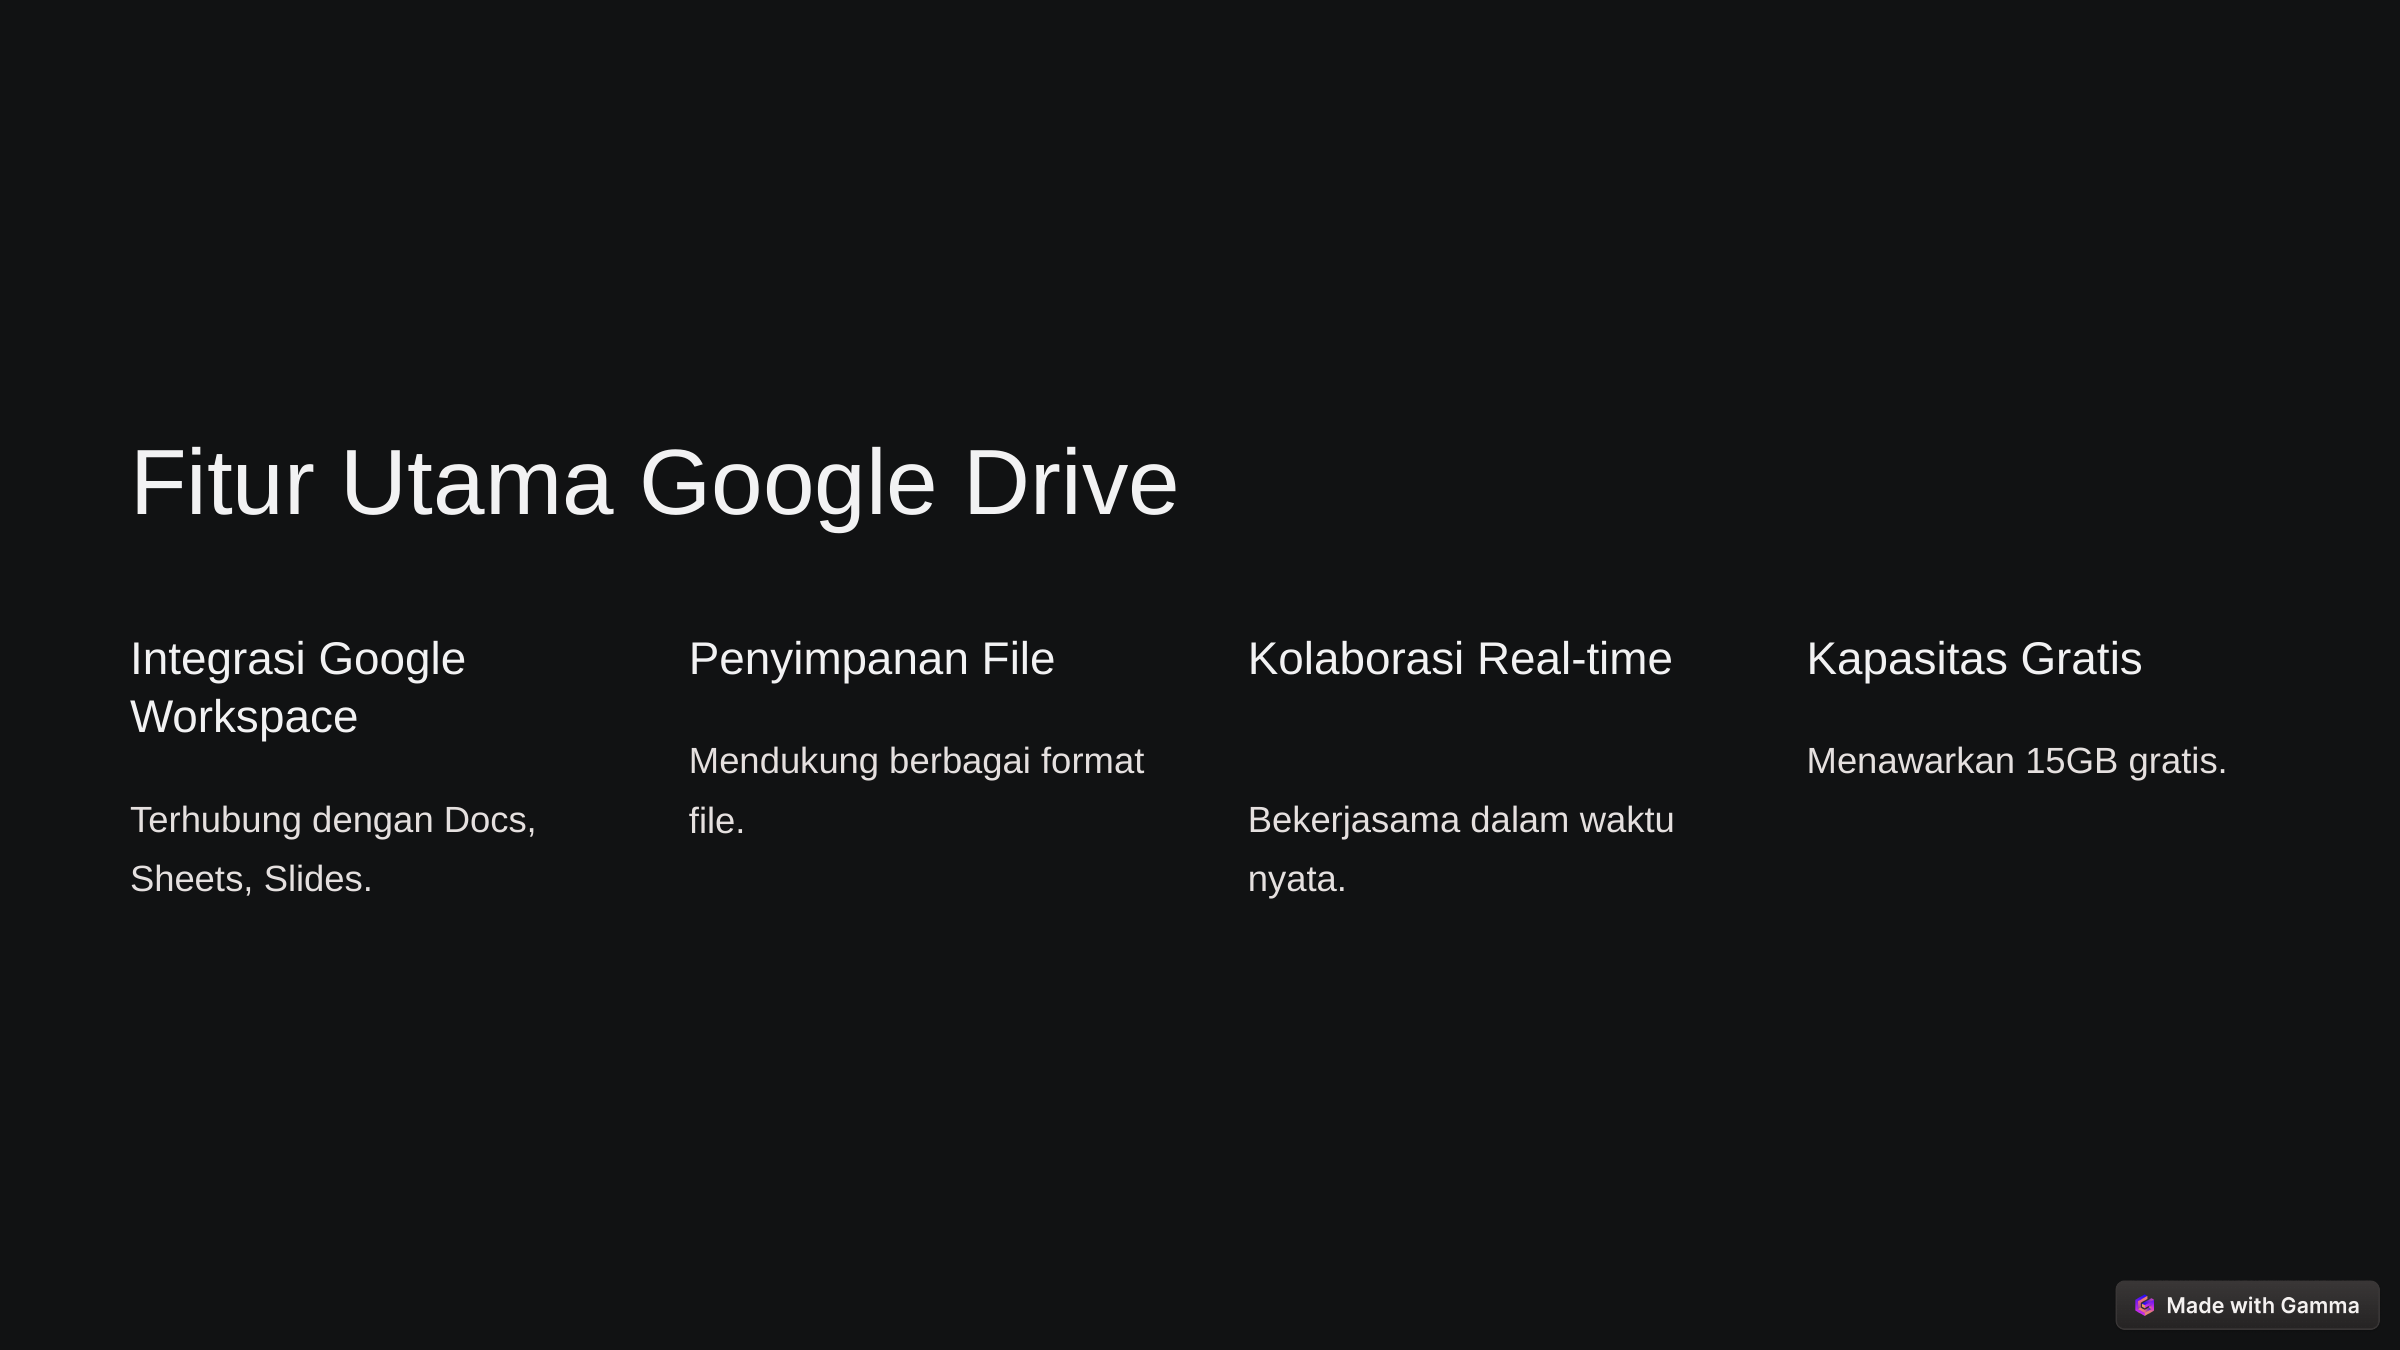

Fitur Utama Google Drive
Integrasi Google Workspace
Penyimpanan File
Kolaborasi Real-time
Kapasitas Gratis
Mendukung berbagai format file.
Menawarkan 15GB gratis.
Terhubung dengan Docs, Sheets, Slides.
Bekerjasama dalam waktu nyata.